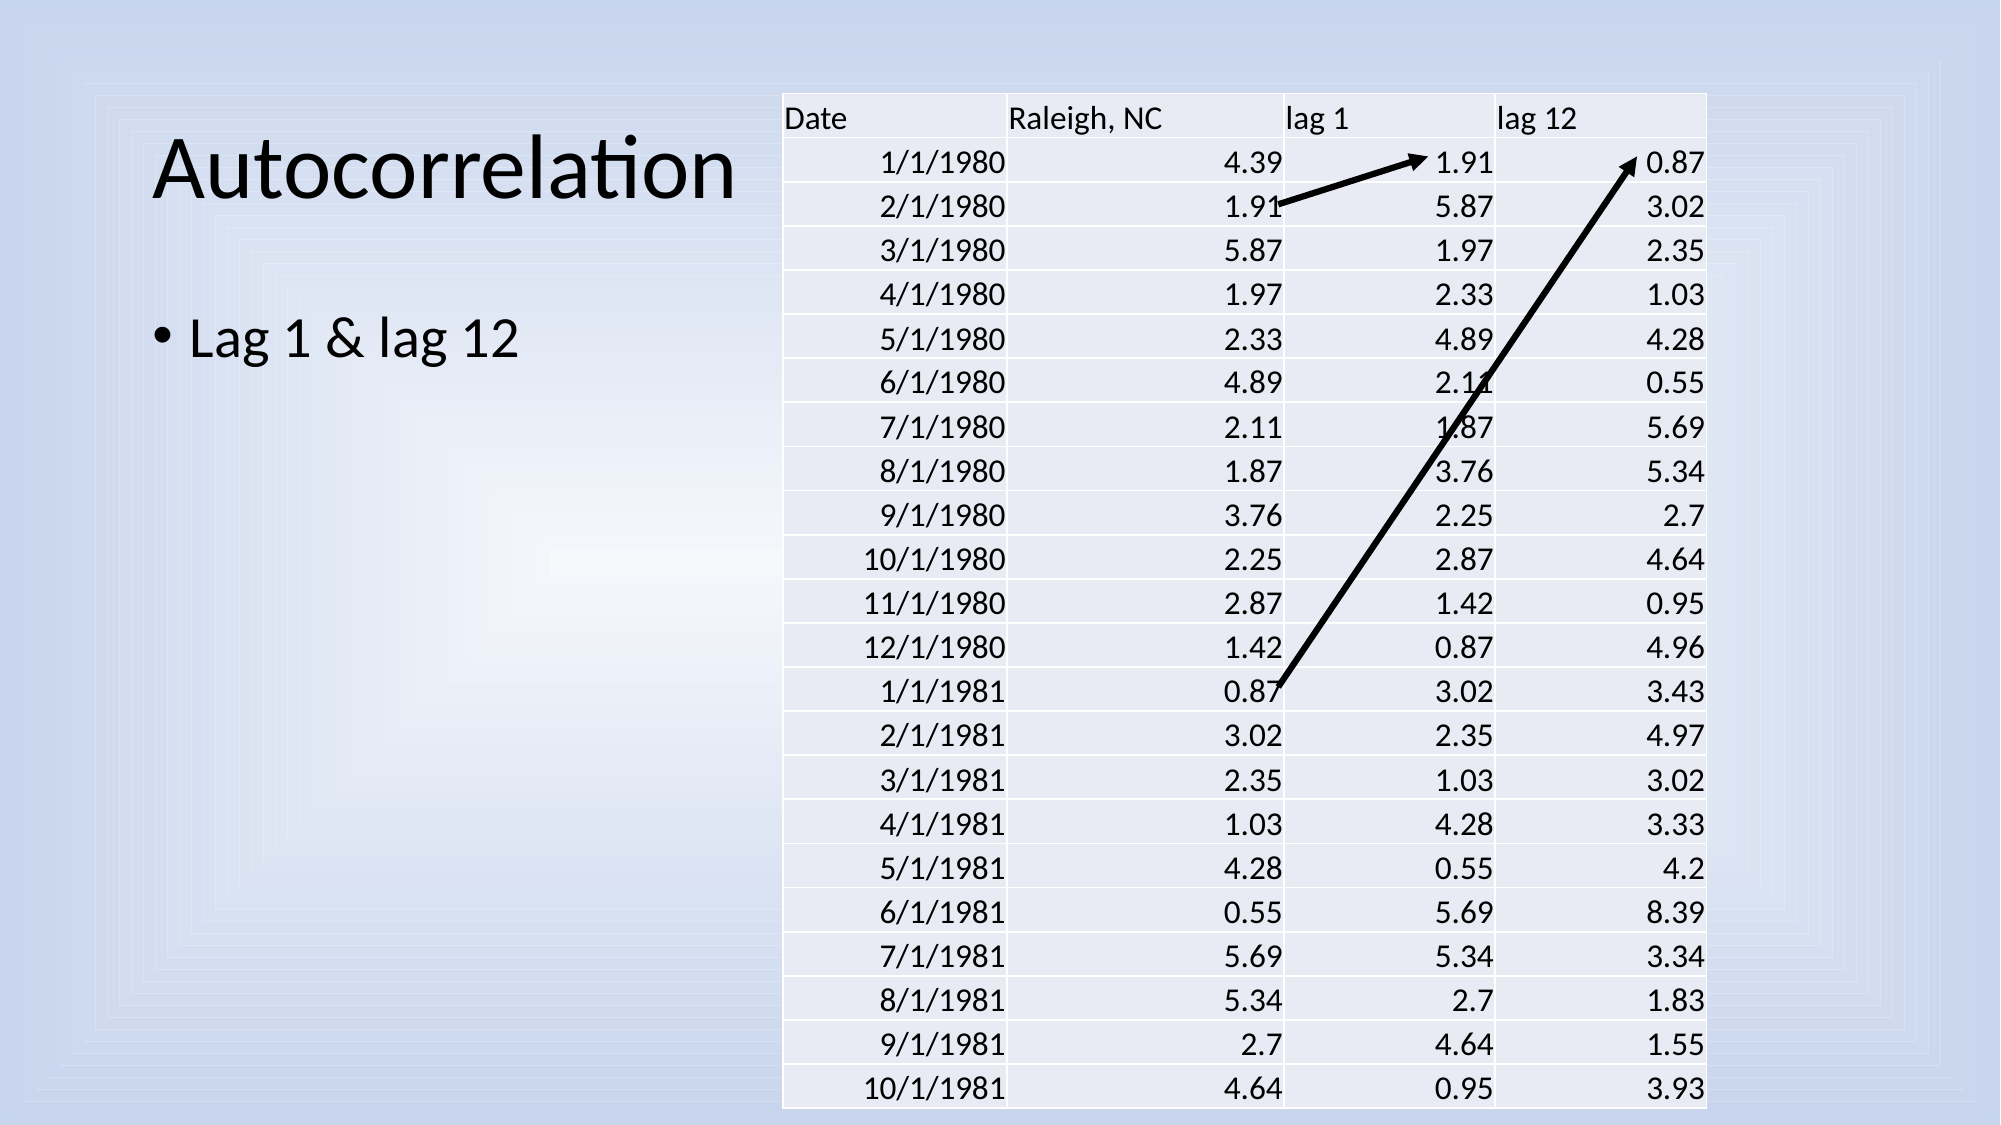

# Autocorrelation
| Date | Raleigh, NC | lag 1 | lag 12 |
| --- | --- | --- | --- |
| 1/1/1980 | 4.39 | 1.91 | 0.87 |
| 2/1/1980 | 1.91 | 5.87 | 3.02 |
| 3/1/1980 | 5.87 | 1.97 | 2.35 |
| 4/1/1980 | 1.97 | 2.33 | 1.03 |
| 5/1/1980 | 2.33 | 4.89 | 4.28 |
| 6/1/1980 | 4.89 | 2.11 | 0.55 |
| 7/1/1980 | 2.11 | 1.87 | 5.69 |
| 8/1/1980 | 1.87 | 3.76 | 5.34 |
| 9/1/1980 | 3.76 | 2.25 | 2.7 |
| 10/1/1980 | 2.25 | 2.87 | 4.64 |
| 11/1/1980 | 2.87 | 1.42 | 0.95 |
| 12/1/1980 | 1.42 | 0.87 | 4.96 |
| 1/1/1981 | 0.87 | 3.02 | 3.43 |
| 2/1/1981 | 3.02 | 2.35 | 4.97 |
| 3/1/1981 | 2.35 | 1.03 | 3.02 |
| 4/1/1981 | 1.03 | 4.28 | 3.33 |
| 5/1/1981 | 4.28 | 0.55 | 4.2 |
| 6/1/1981 | 0.55 | 5.69 | 8.39 |
| 7/1/1981 | 5.69 | 5.34 | 3.34 |
| 8/1/1981 | 5.34 | 2.7 | 1.83 |
| 9/1/1981 | 2.7 | 4.64 | 1.55 |
| 10/1/1981 | 4.64 | 0.95 | 3.93 |
Lag 1 & lag 12